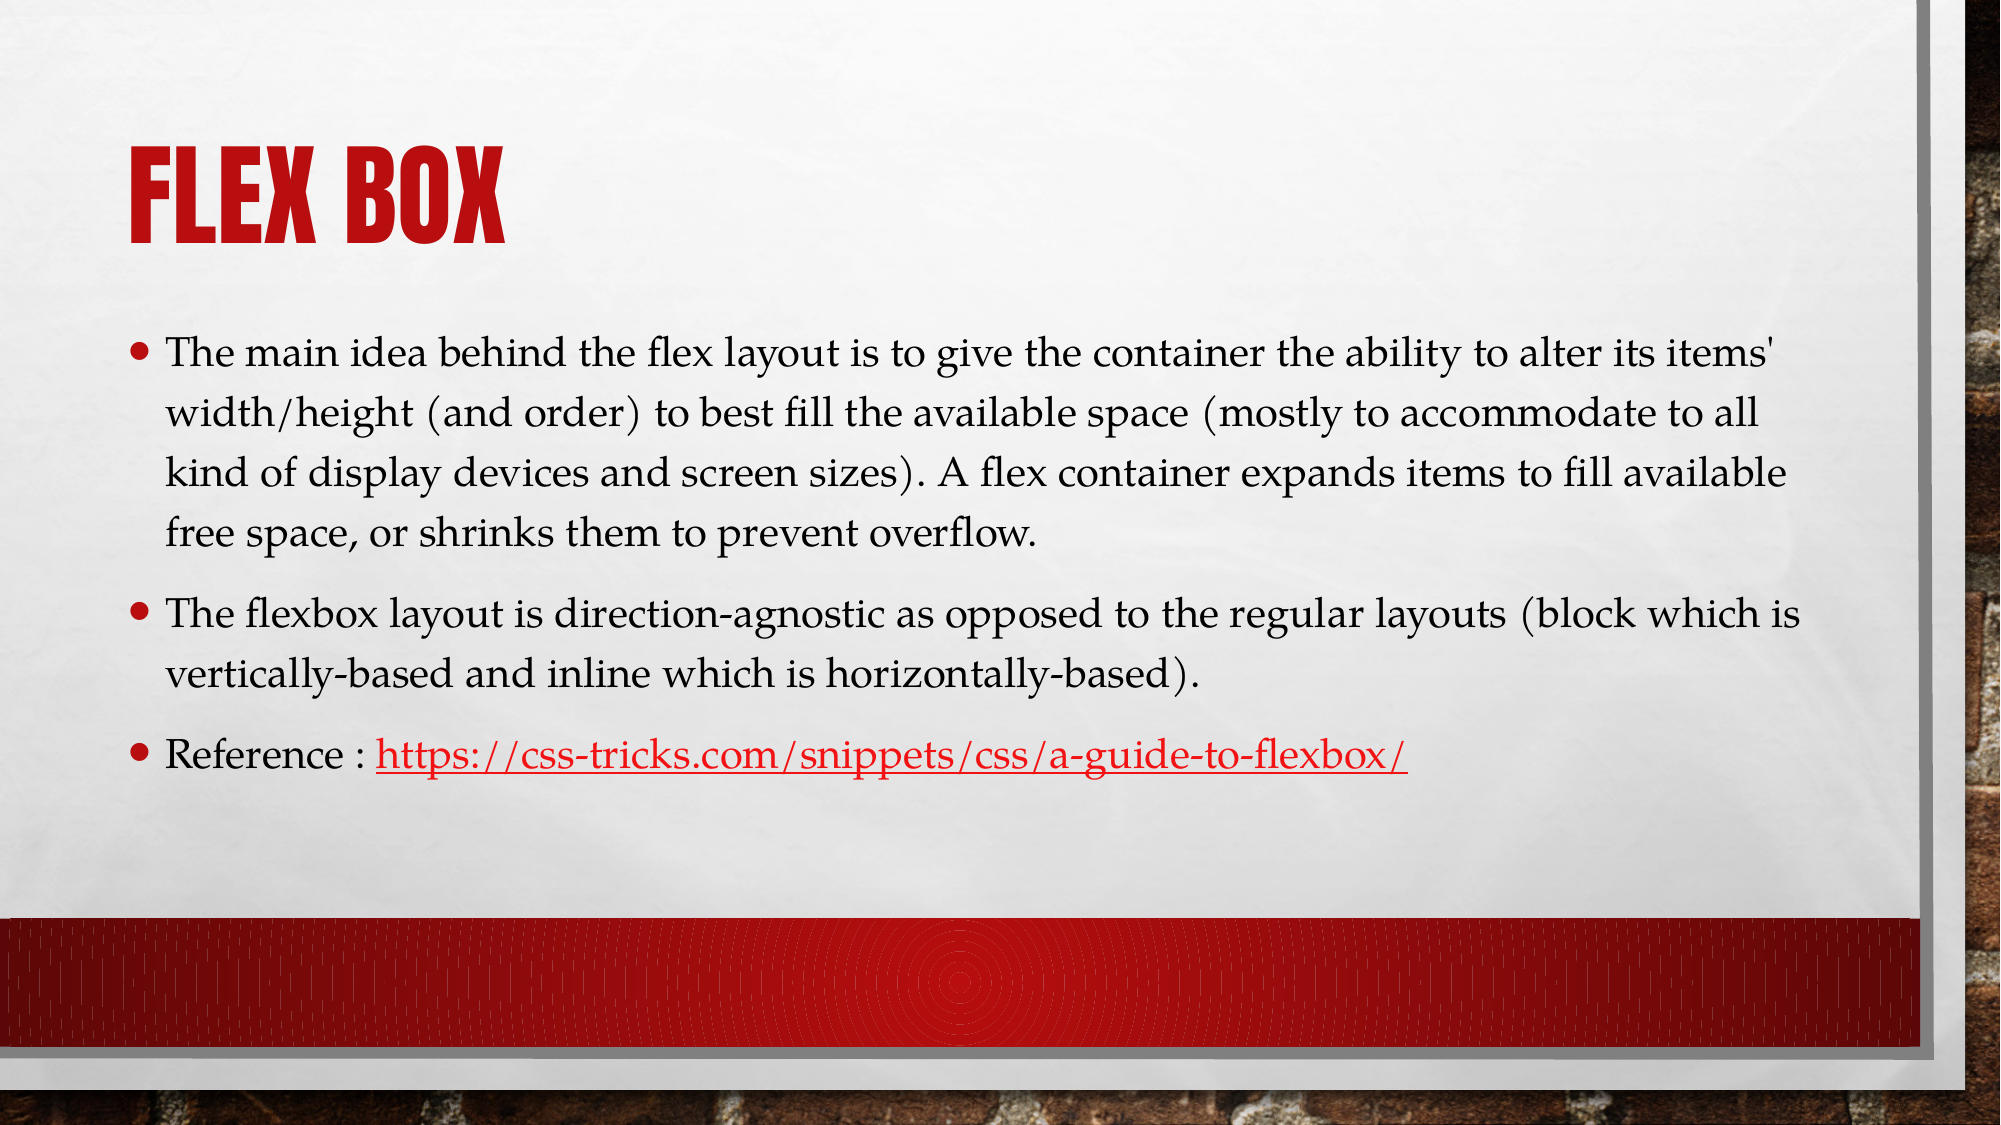

# FLEX BOX
The main idea behind the flex layout is to give the container the ability to alter its items' width/height (and order) to best fill the available space (mostly to accommodate to all kind of display devices and screen sizes). A flex container expands items to fill available free space, or shrinks them to prevent overflow.
The flexbox layout is direction-agnostic as opposed to the regular layouts (block which is vertically-based and inline which is horizontally-based).
Reference : https://css-tricks.com/snippets/css/a-guide-to-flexbox/